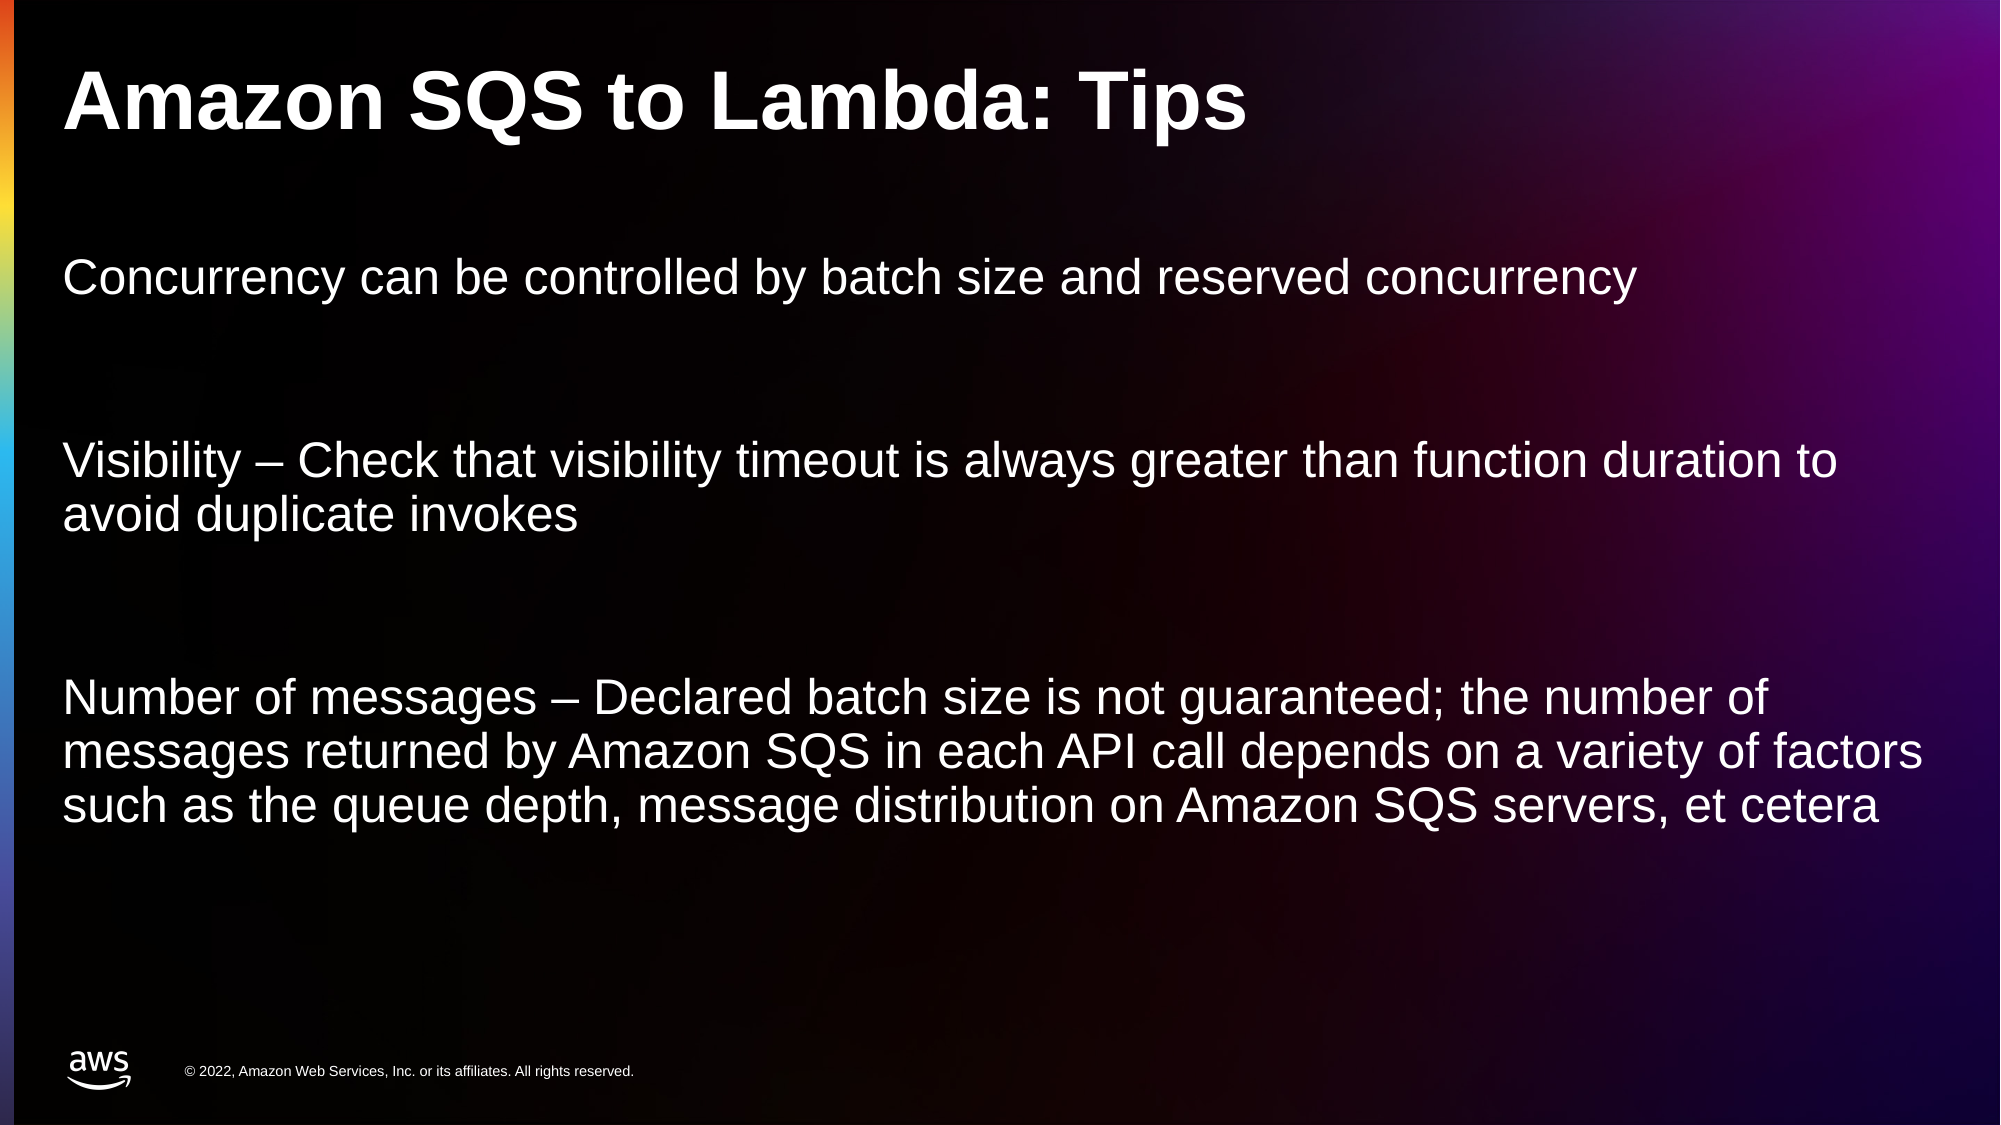

# Amazon SQS to Lambda: Tips
Concurrency can be controlled by batch size and reserved concurrency

Visibility – Check that visibility timeout is always greater than function duration to avoid duplicate invokes

Number of messages – Declared batch size is not guaranteed; the number of messages returned by Amazon SQS in each API call depends on a variety of factors such as the queue depth, message distribution on Amazon SQS servers, et cetera